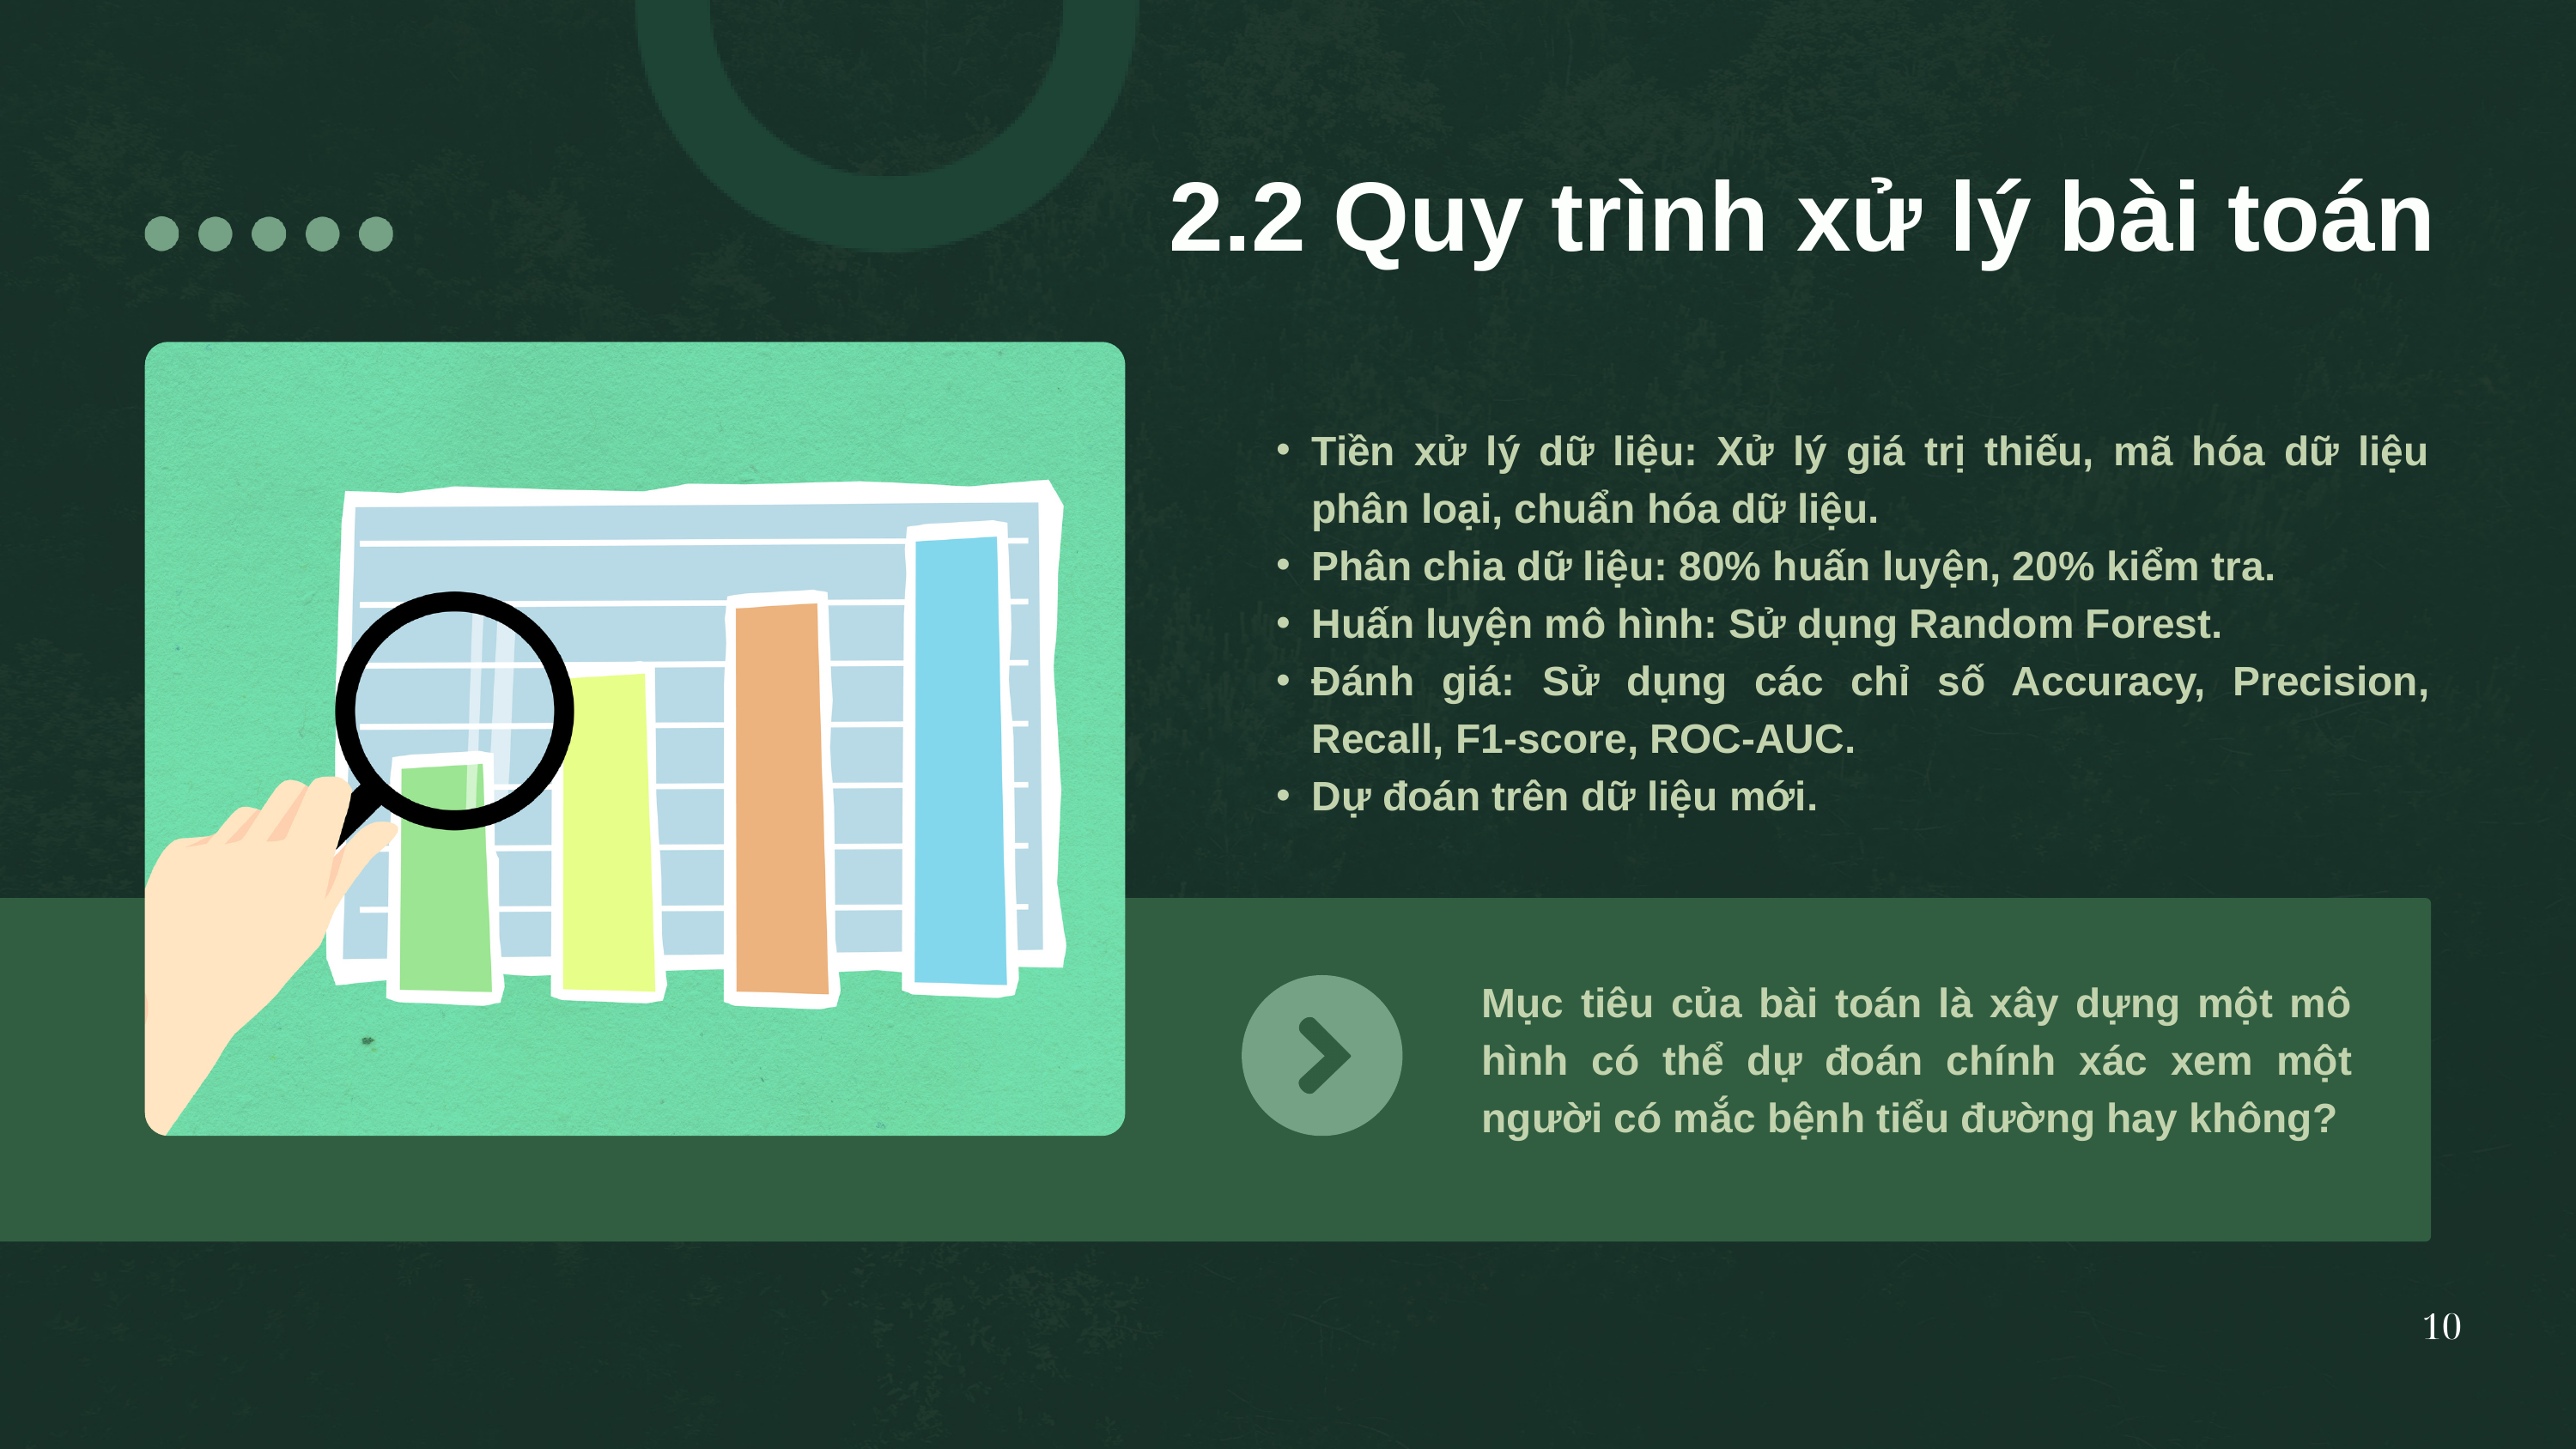

2.2 Quy trình xử lý bài toán

Tiền xử lý dữ liệu: Xử lý giá trị thiếu, mã hóa dữ liệu phân loại, chuẩn hóa dữ liệu.
Phân chia dữ liệu: 80% huấn luyện, 20% kiểm tra.
Huấn luyện mô hình: Sử dụng Random Forest.
Đánh giá: Sử dụng các chỉ số Accuracy, Precision, Recall, F1-score, ROC-AUC.
Dự đoán trên dữ liệu mới.

Mục tiêu của bài toán là xây dựng một mô hình có thể dự đoán chính xác xem một người có mắc bệnh tiểu đường hay không?

10